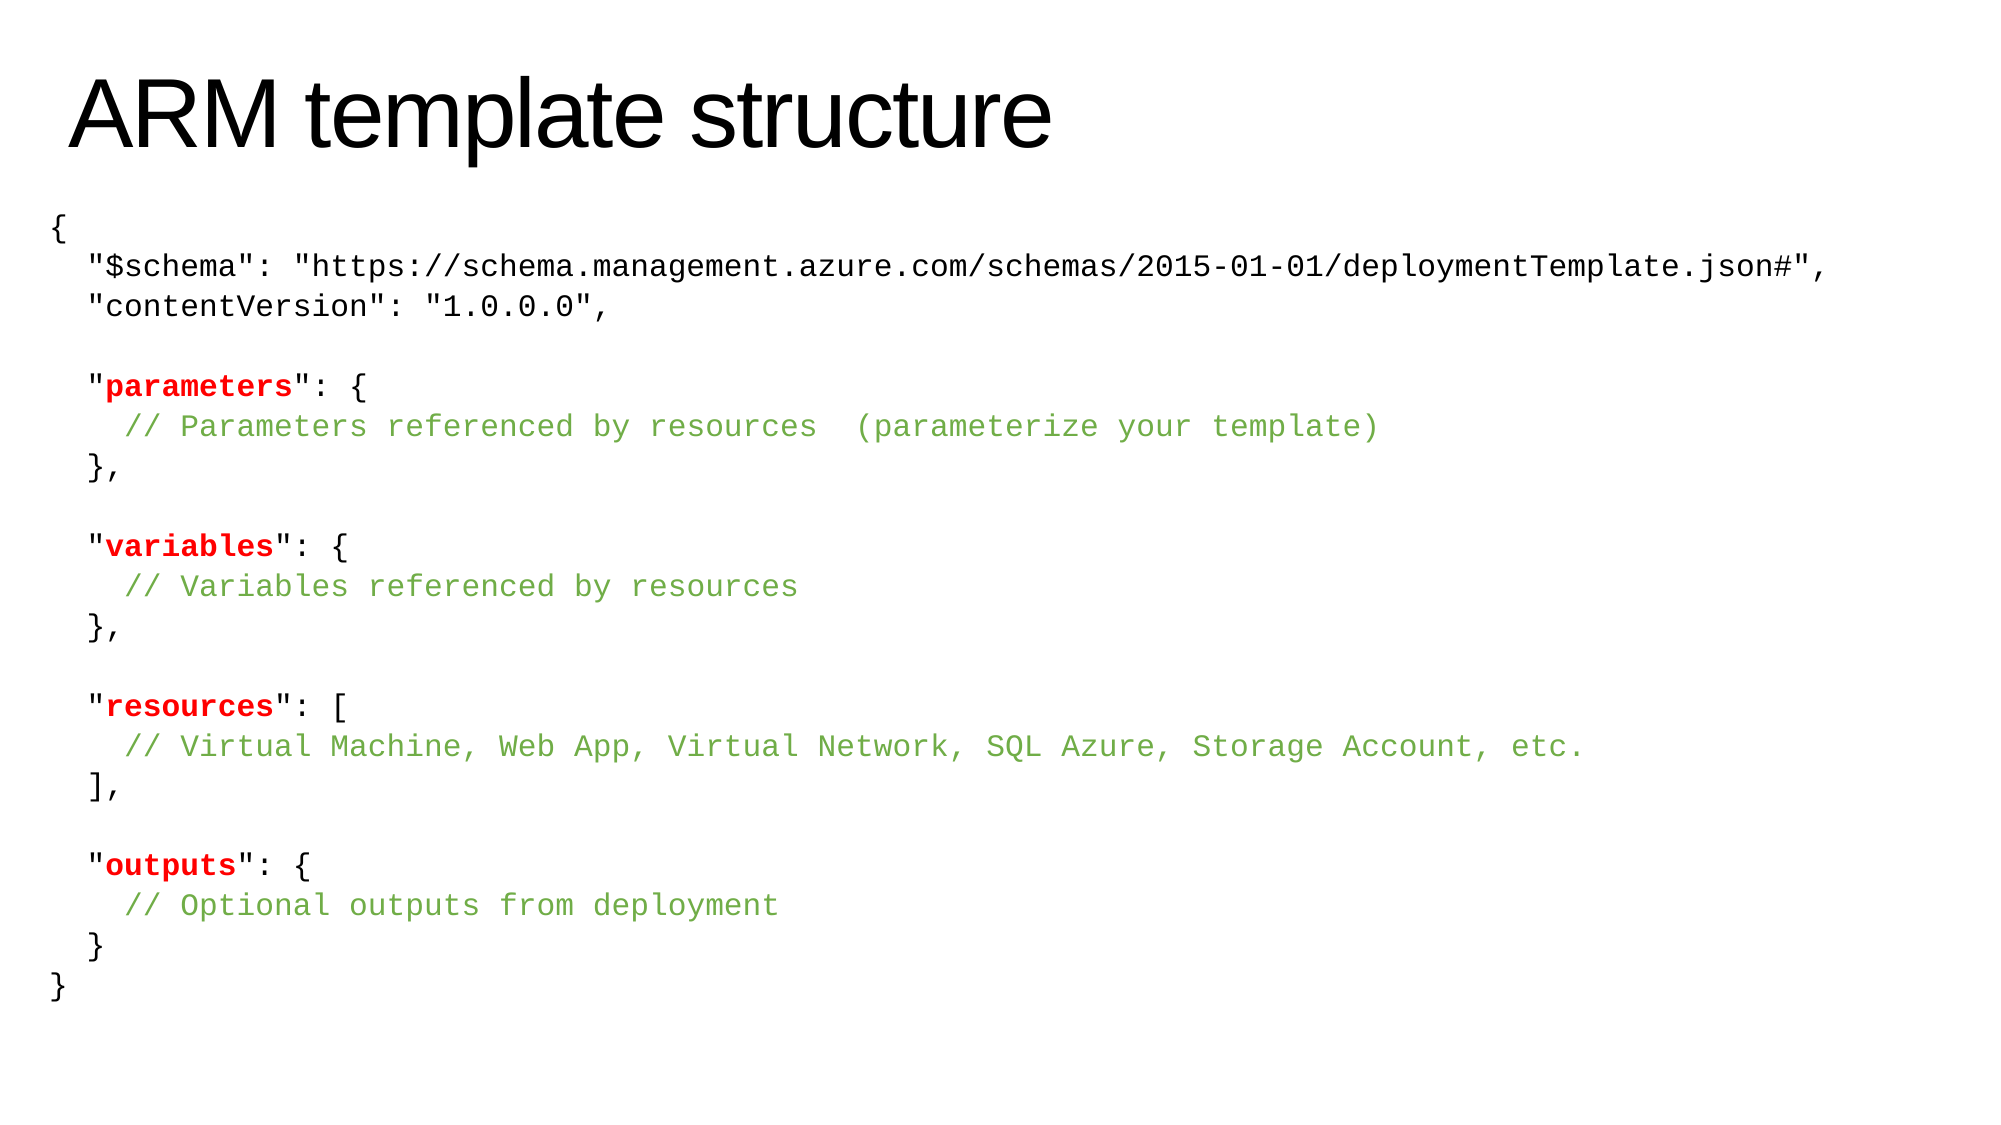

# ARM template structure
{
  "$schema": "https://schema.management.azure.com/schemas/2015-01-01/deploymentTemplate.json#",
  "contentVersion": "1.0.0.0",

  "parameters": {
    // Parameters referenced by resources  (parameterize your template)
  },

  "variables": {
    // Variables referenced by resources
  },

  "resources": [
    // Virtual Machine, Web App, Virtual Network, SQL Azure, Storage Account, etc.
  ],

  "outputs": {
    // Optional outputs from deployment
  }
}